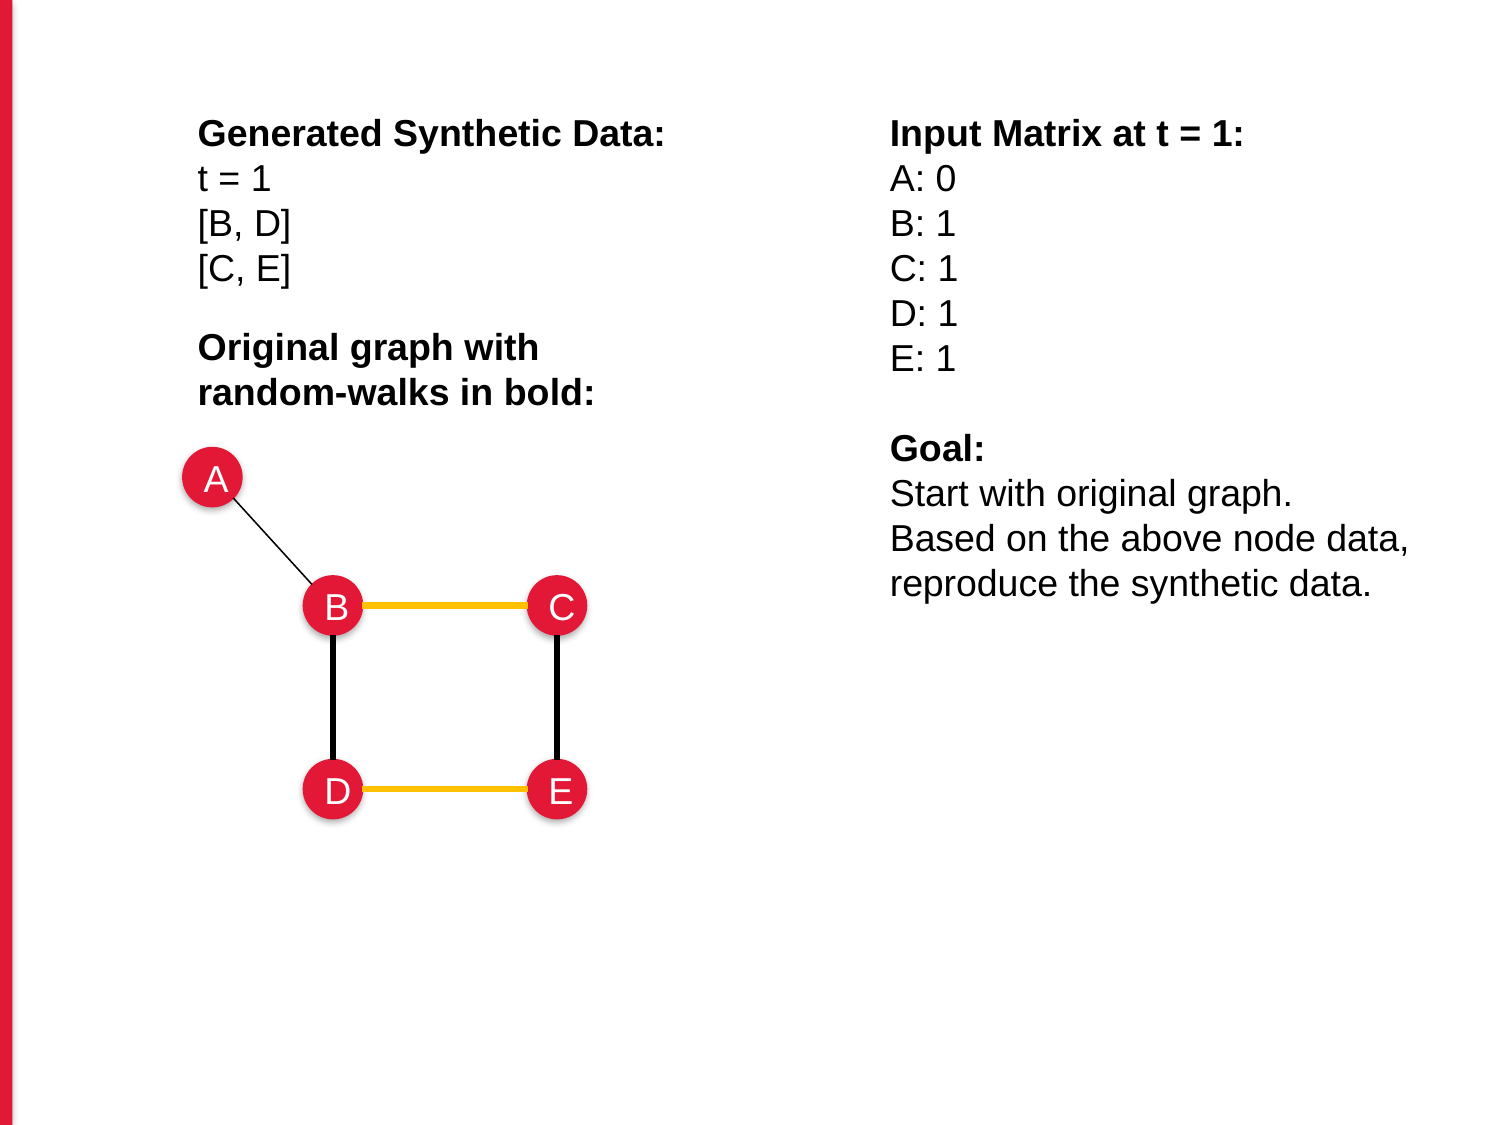

Generated Synthetic Data:
t = 1
[B, D]
[C, E]
Input Matrix at t = 1:
A: 0
B: 1
C: 1
D: 1
E: 1

Goal:
Start with original graph.
Based on the above node data, reproduce the synthetic data.
Original graph with random-walks in bold:
A
B
C
D
E